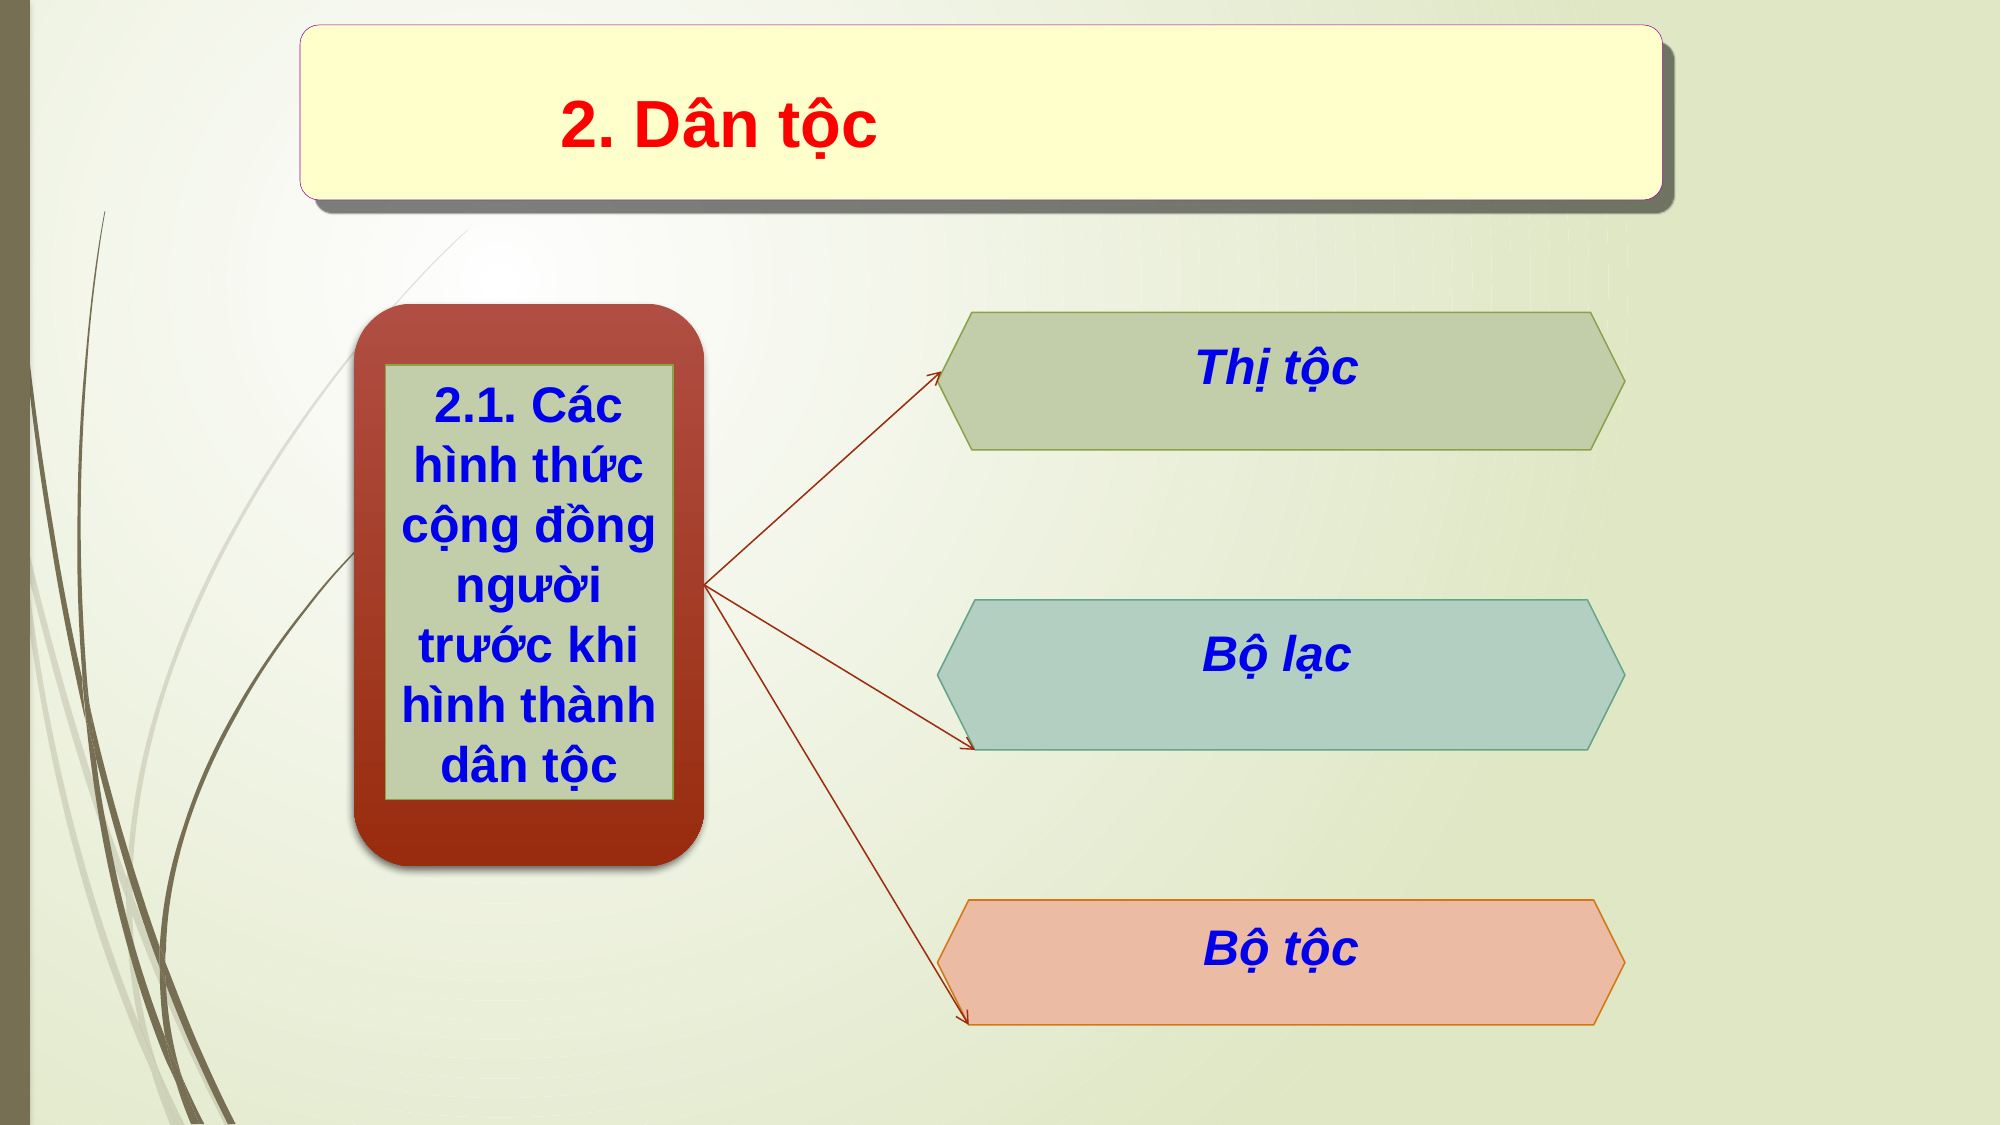

2. Dân tộc

Thị tộc
2.1. Các hình thức cộng đồng người trước khi hình thành dân tộc

Bộ lạc

Bộ tộc